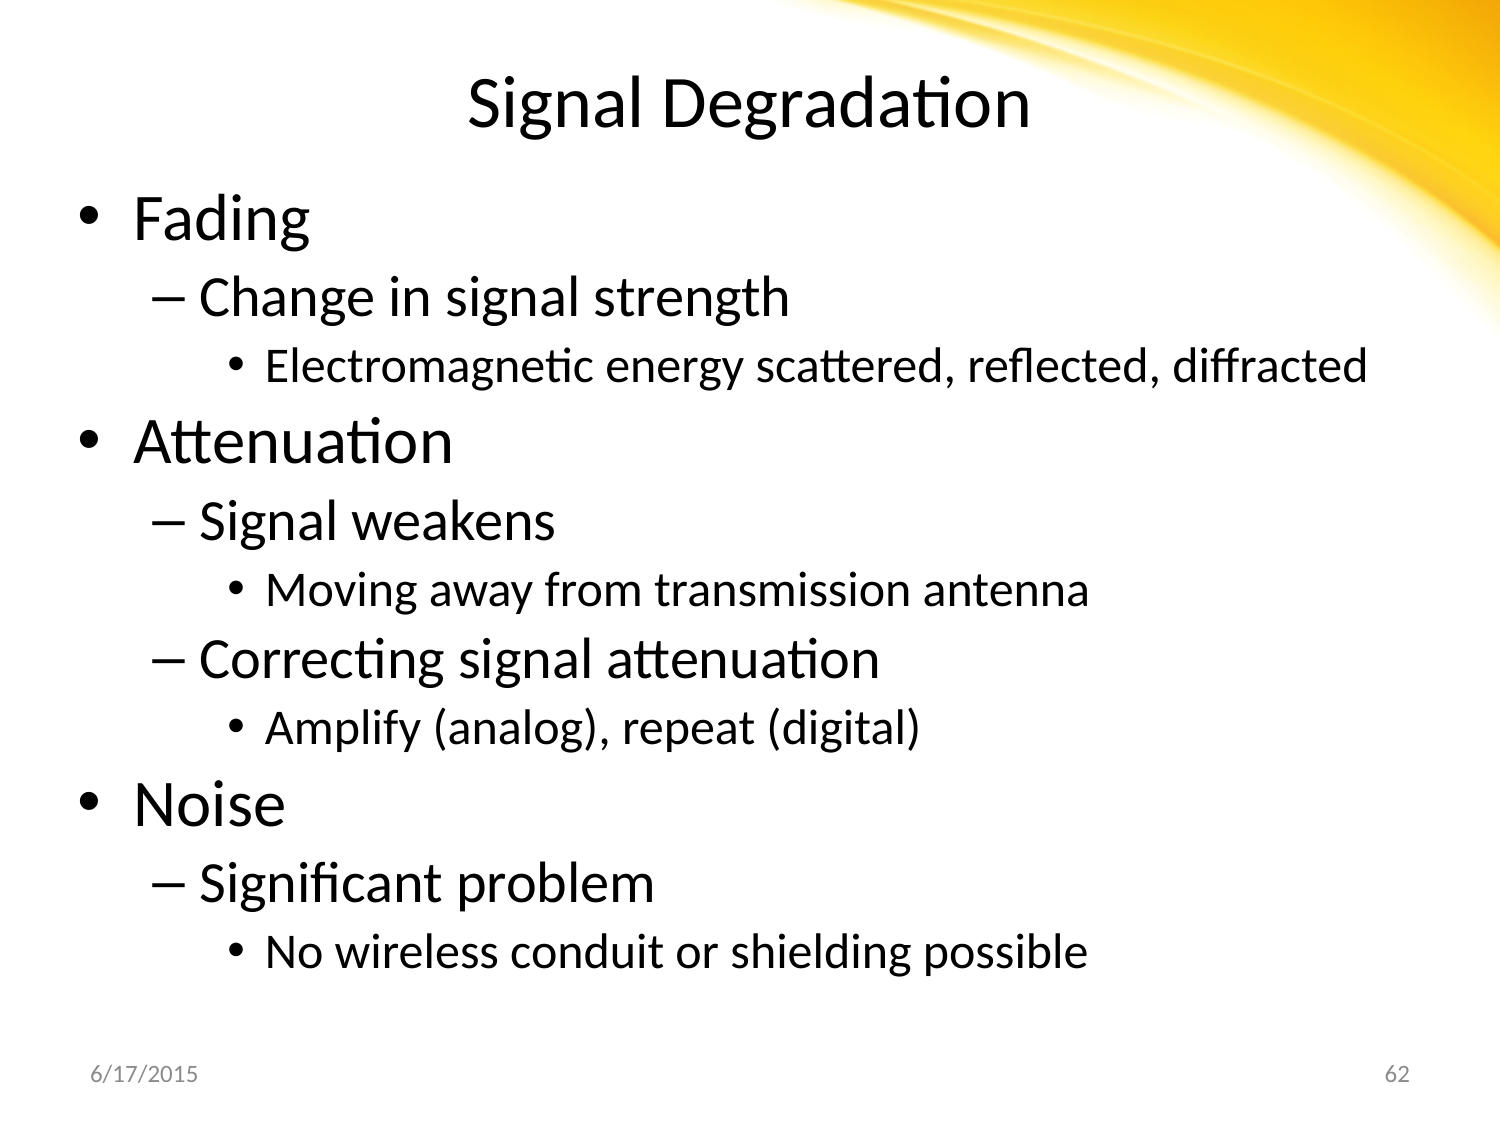

# Signal Degradation
Fading
Change in signal strength
Electromagnetic energy scattered, reflected, diffracted
Attenuation
Signal weakens
Moving away from transmission antenna
Correcting signal attenuation
Amplify (analog), repeat (digital)
Noise
Significant problem
No wireless conduit or shielding possible
6/17/2015
62